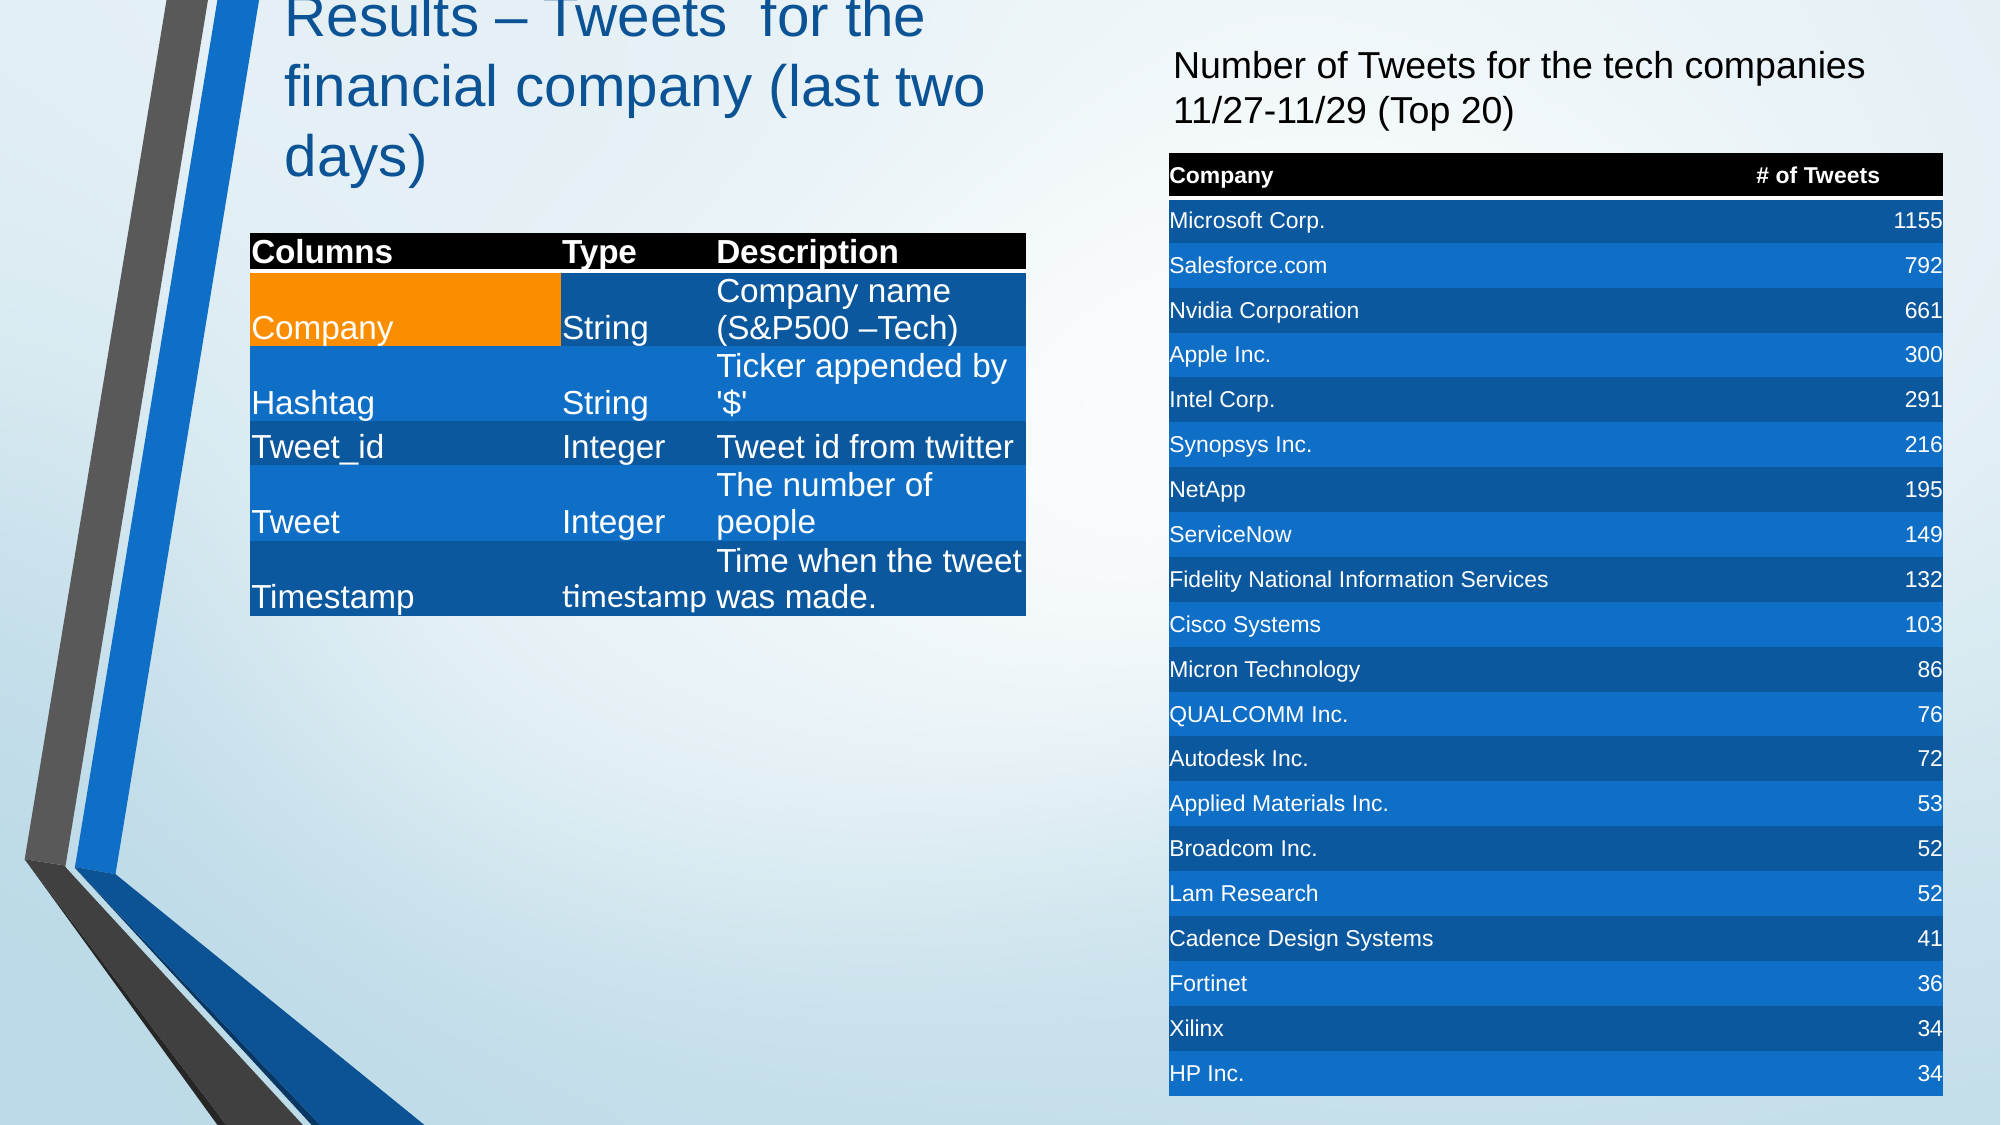

Number of Tweets for the tech companies 11/27-11/29 (Top 20)

Results – Tweets  for the financial company (last two days)
| Company | # of Tweets |
| --- | --- |
| Microsoft Corp. | 1155 |
| Salesforce.com | 792 |
| Nvidia Corporation | 661 |
| Apple Inc. | 300 |
| Intel Corp. | 291 |
| Synopsys Inc. | 216 |
| NetApp | 195 |
| ServiceNow | 149 |
| Fidelity National Information Services | 132 |
| Cisco Systems | 103 |
| Micron Technology | 86 |
| QUALCOMM Inc. | 76 |
| Autodesk Inc. | 72 |
| Applied Materials Inc. | 53 |
| Broadcom Inc. | 52 |
| Lam Research | 52 |
| Cadence Design Systems | 41 |
| Fortinet | 36 |
| Xilinx | 34 |
| HP Inc. | 34 |
| Columns | Type | Description |
| --- | --- | --- |
| Company | String | Company name (S&P500 –Tech) |
| Hashtag | String | Ticker appended by '$' |
| Tweet\_id | Integer | Tweet id from twitter |
| Tweet | Integer | The number of people |
| Timestamp | timestamp | Time when the tweet was made. |